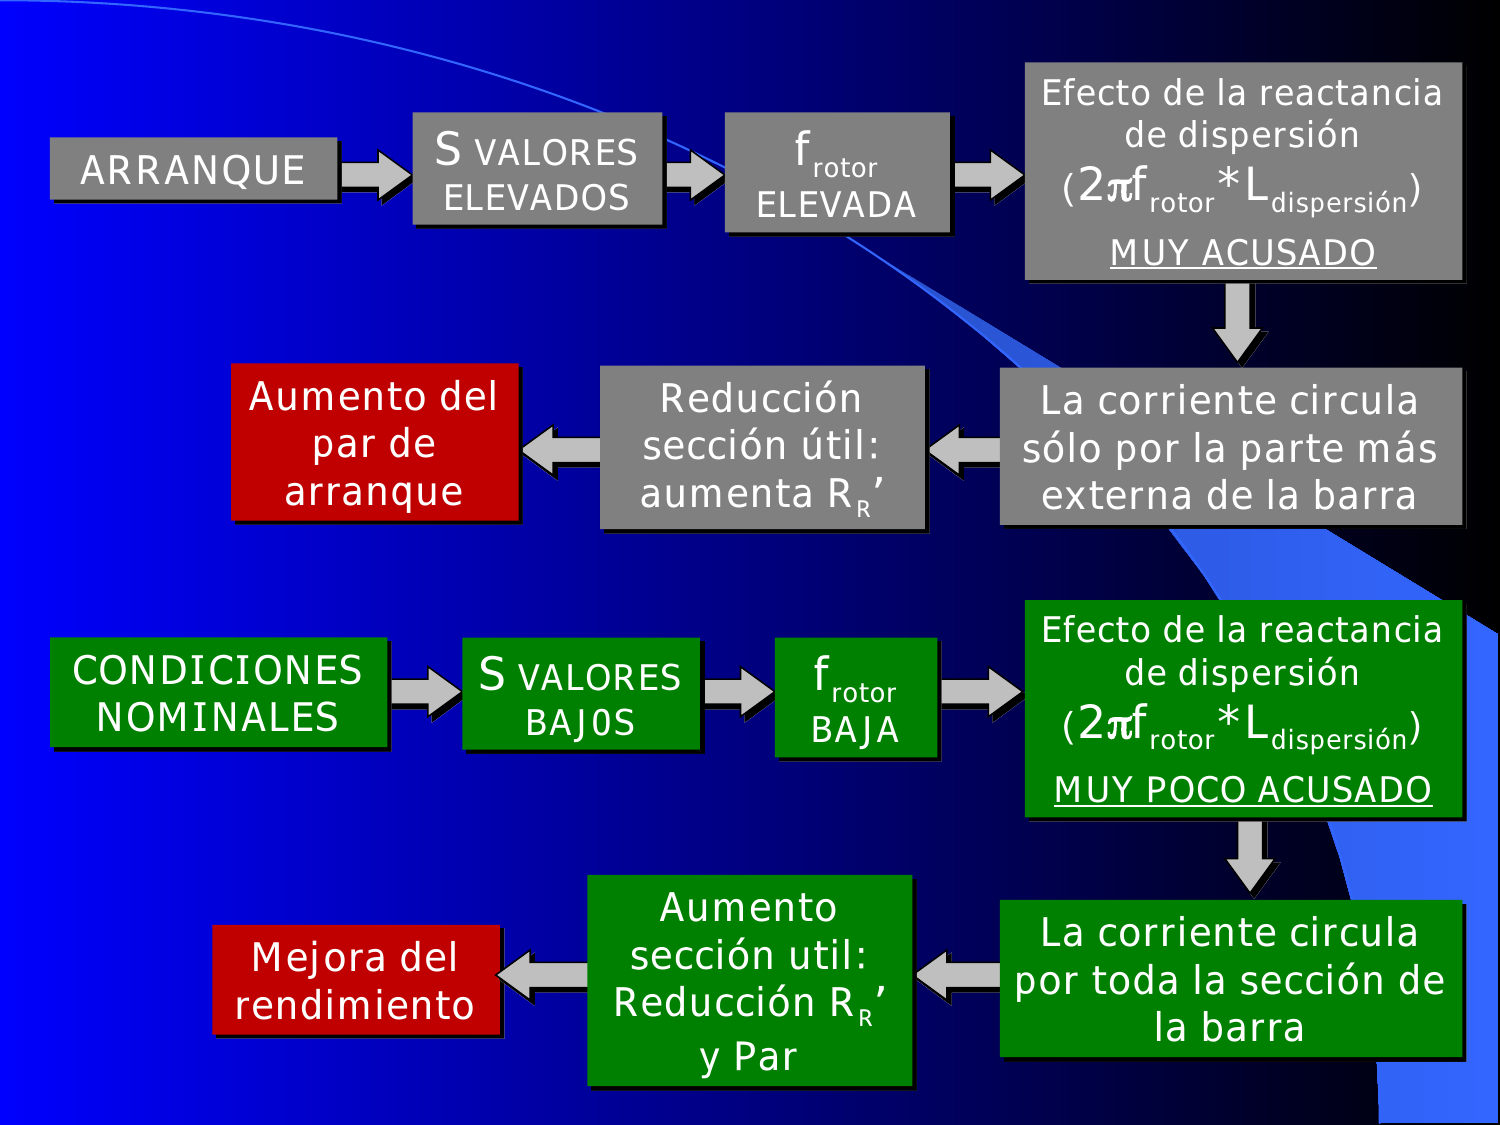

Efecto de la reactancia de dispersión (2πfrotor*Ldispersión)
MUY ACUSADO
S VALORES ELEVADOS
frotor ELEVADA
ARRANQUE

Aumento del par de arranque
Reducción sección útil: aumenta RR’
La corriente circula sólo por la parte más externa de la barra

Efecto de la reactancia de dispersión (2πfrotor*Ldispersión)
MUY POCO ACUSADO
CONDICIONES NOMINALES
S VALORES BAJ0S
frotor BAJA

Aumento sección util: Reducción RR’ y Par
La corriente circula por toda la sección de la barra
Mejora del rendimiento